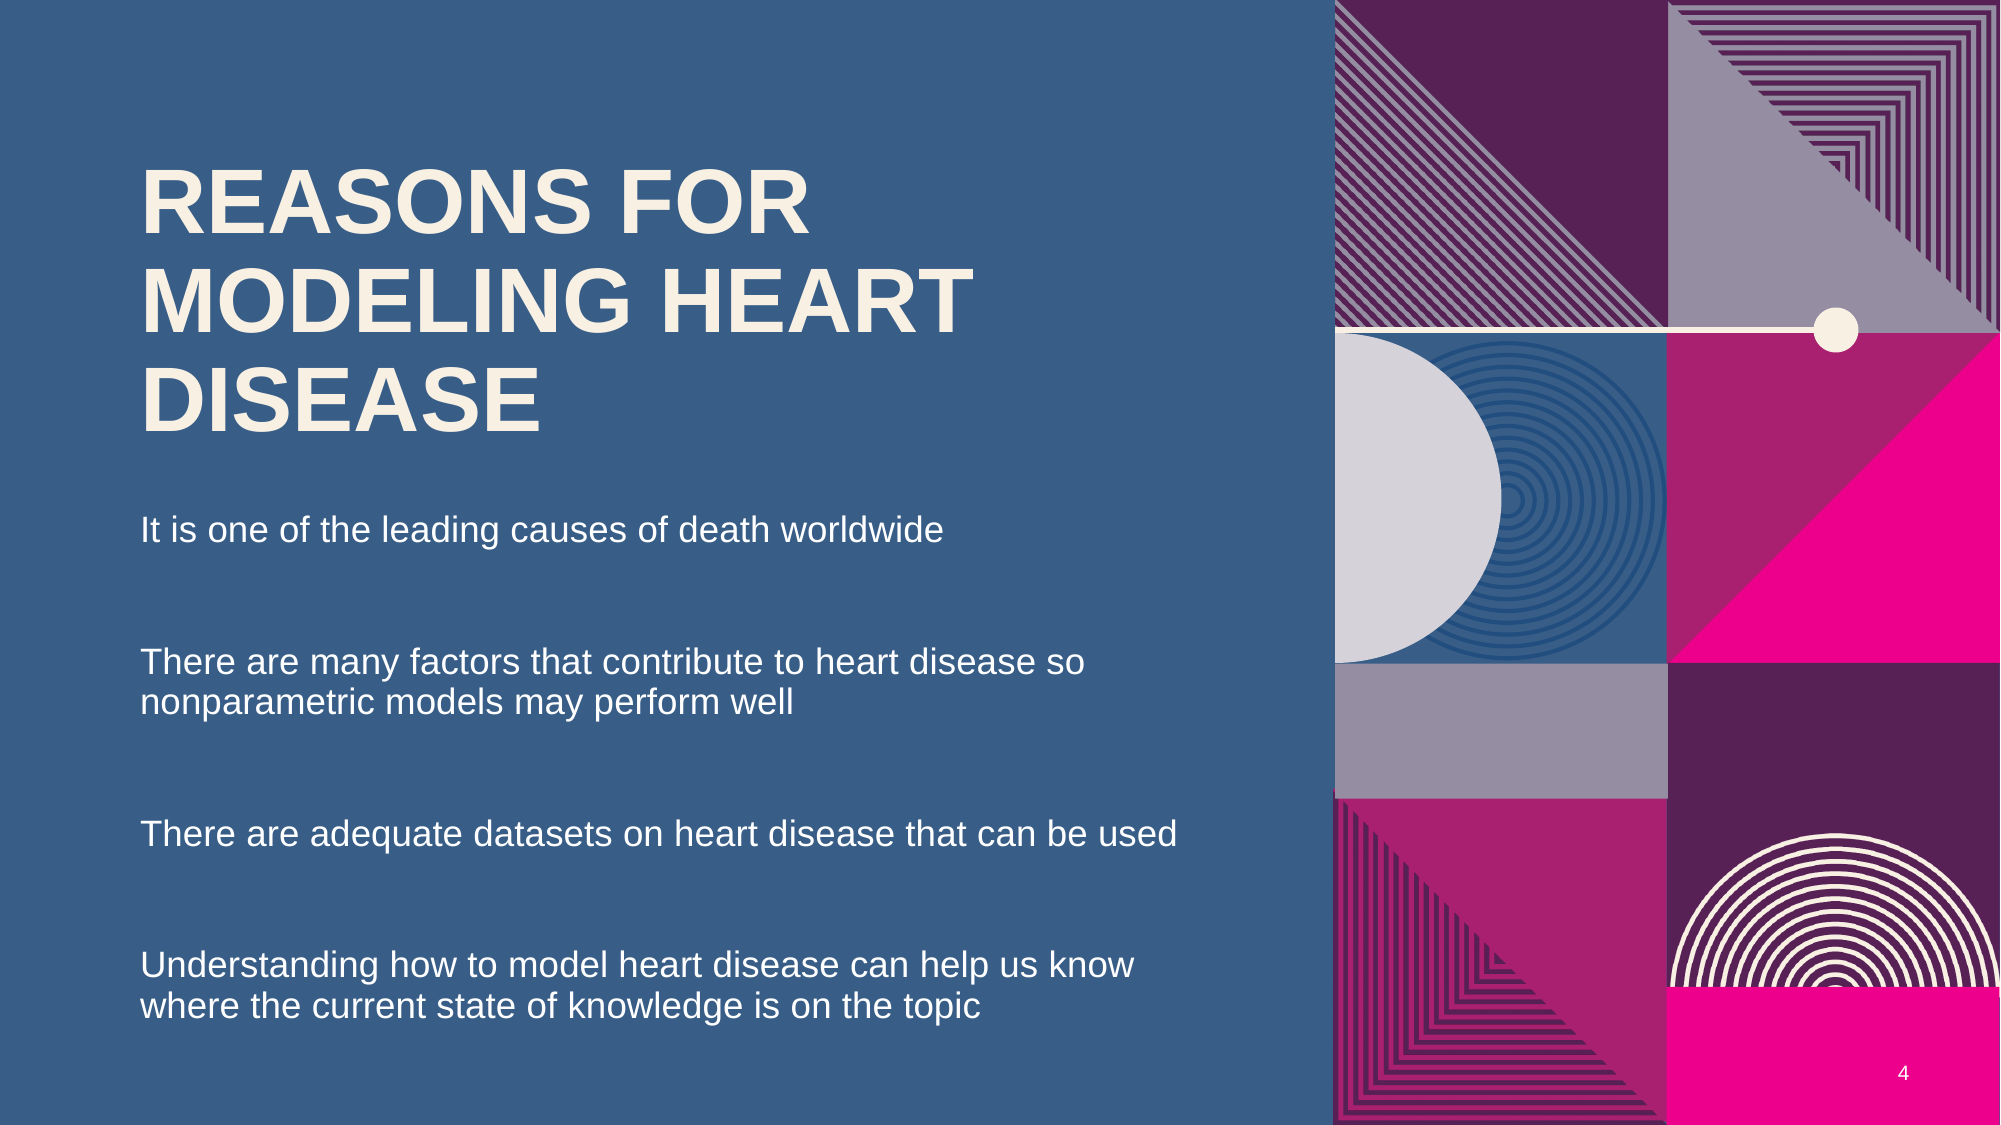

# Reasons for Modeling heart disease
It is one of the leading causes of death worldwide

There are many factors that contribute to heart disease so nonparametric models may perform well

There are adequate datasets on heart disease that can be used

Understanding how to model heart disease can help us know where the current state of knowledge is on the topic
4